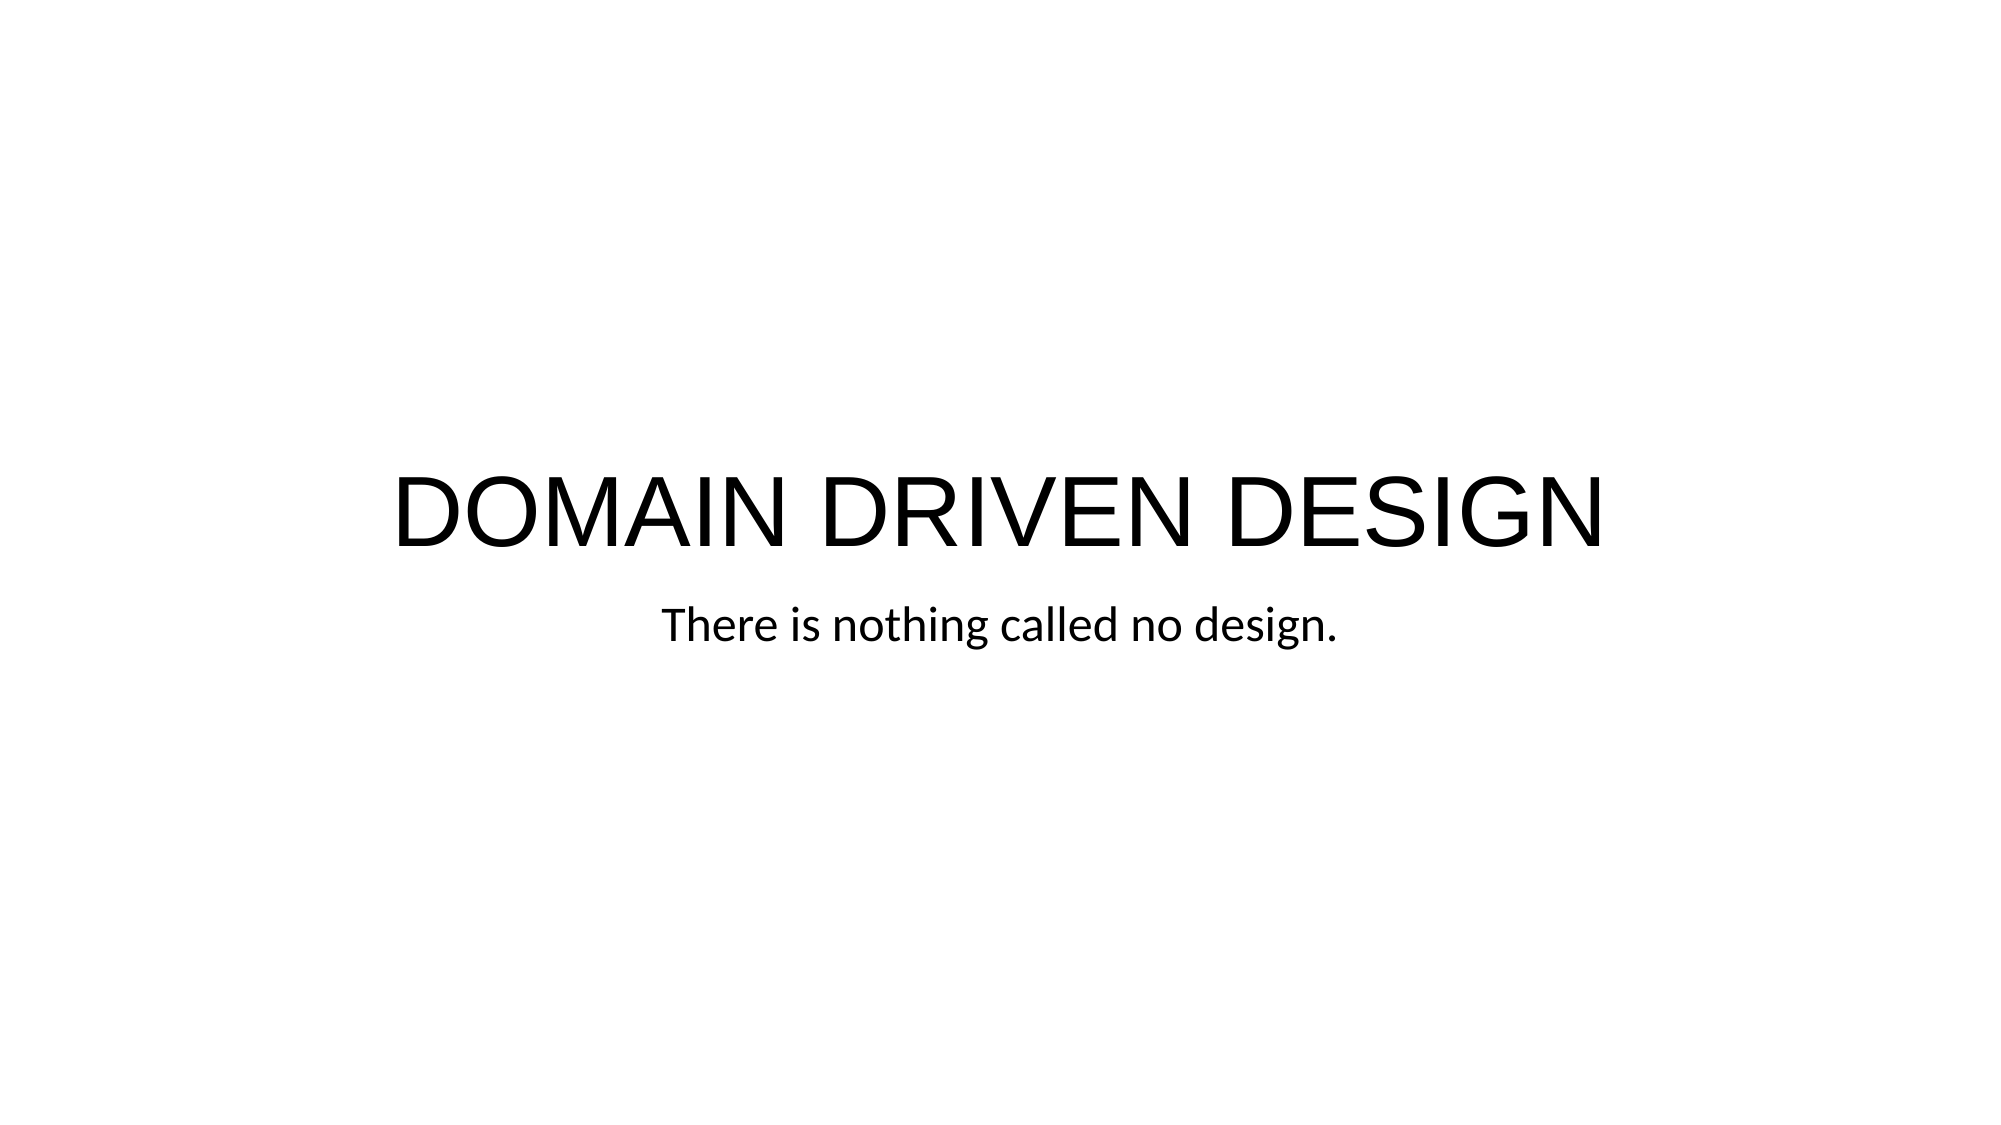

# Domain Driven Design
There is nothing called no design.